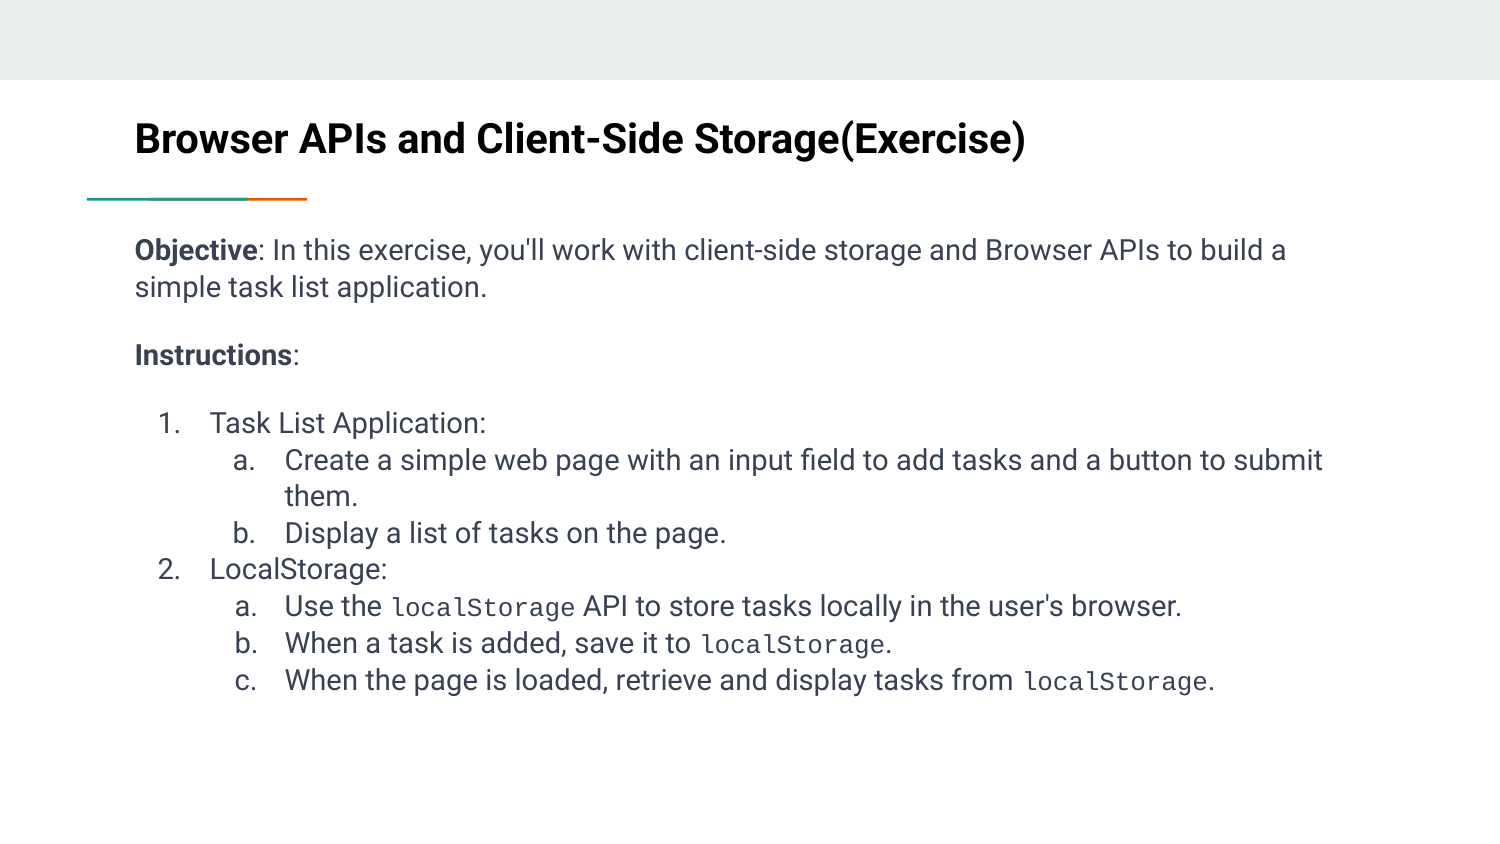

# Browser APIs and Client-Side Storage(Exercise)

Objective: In this exercise, you'll work with client-side storage and Browser APIs to build a simple task list application.
Instructions:
Task List Application:
Create a simple web page with an input field to add tasks and a button to submit them.
Display a list of tasks on the page.
LocalStorage:
Use the localStorage API to store tasks locally in the user's browser.
When a task is added, save it to localStorage.
When the page is loaded, retrieve and display tasks from localStorage.